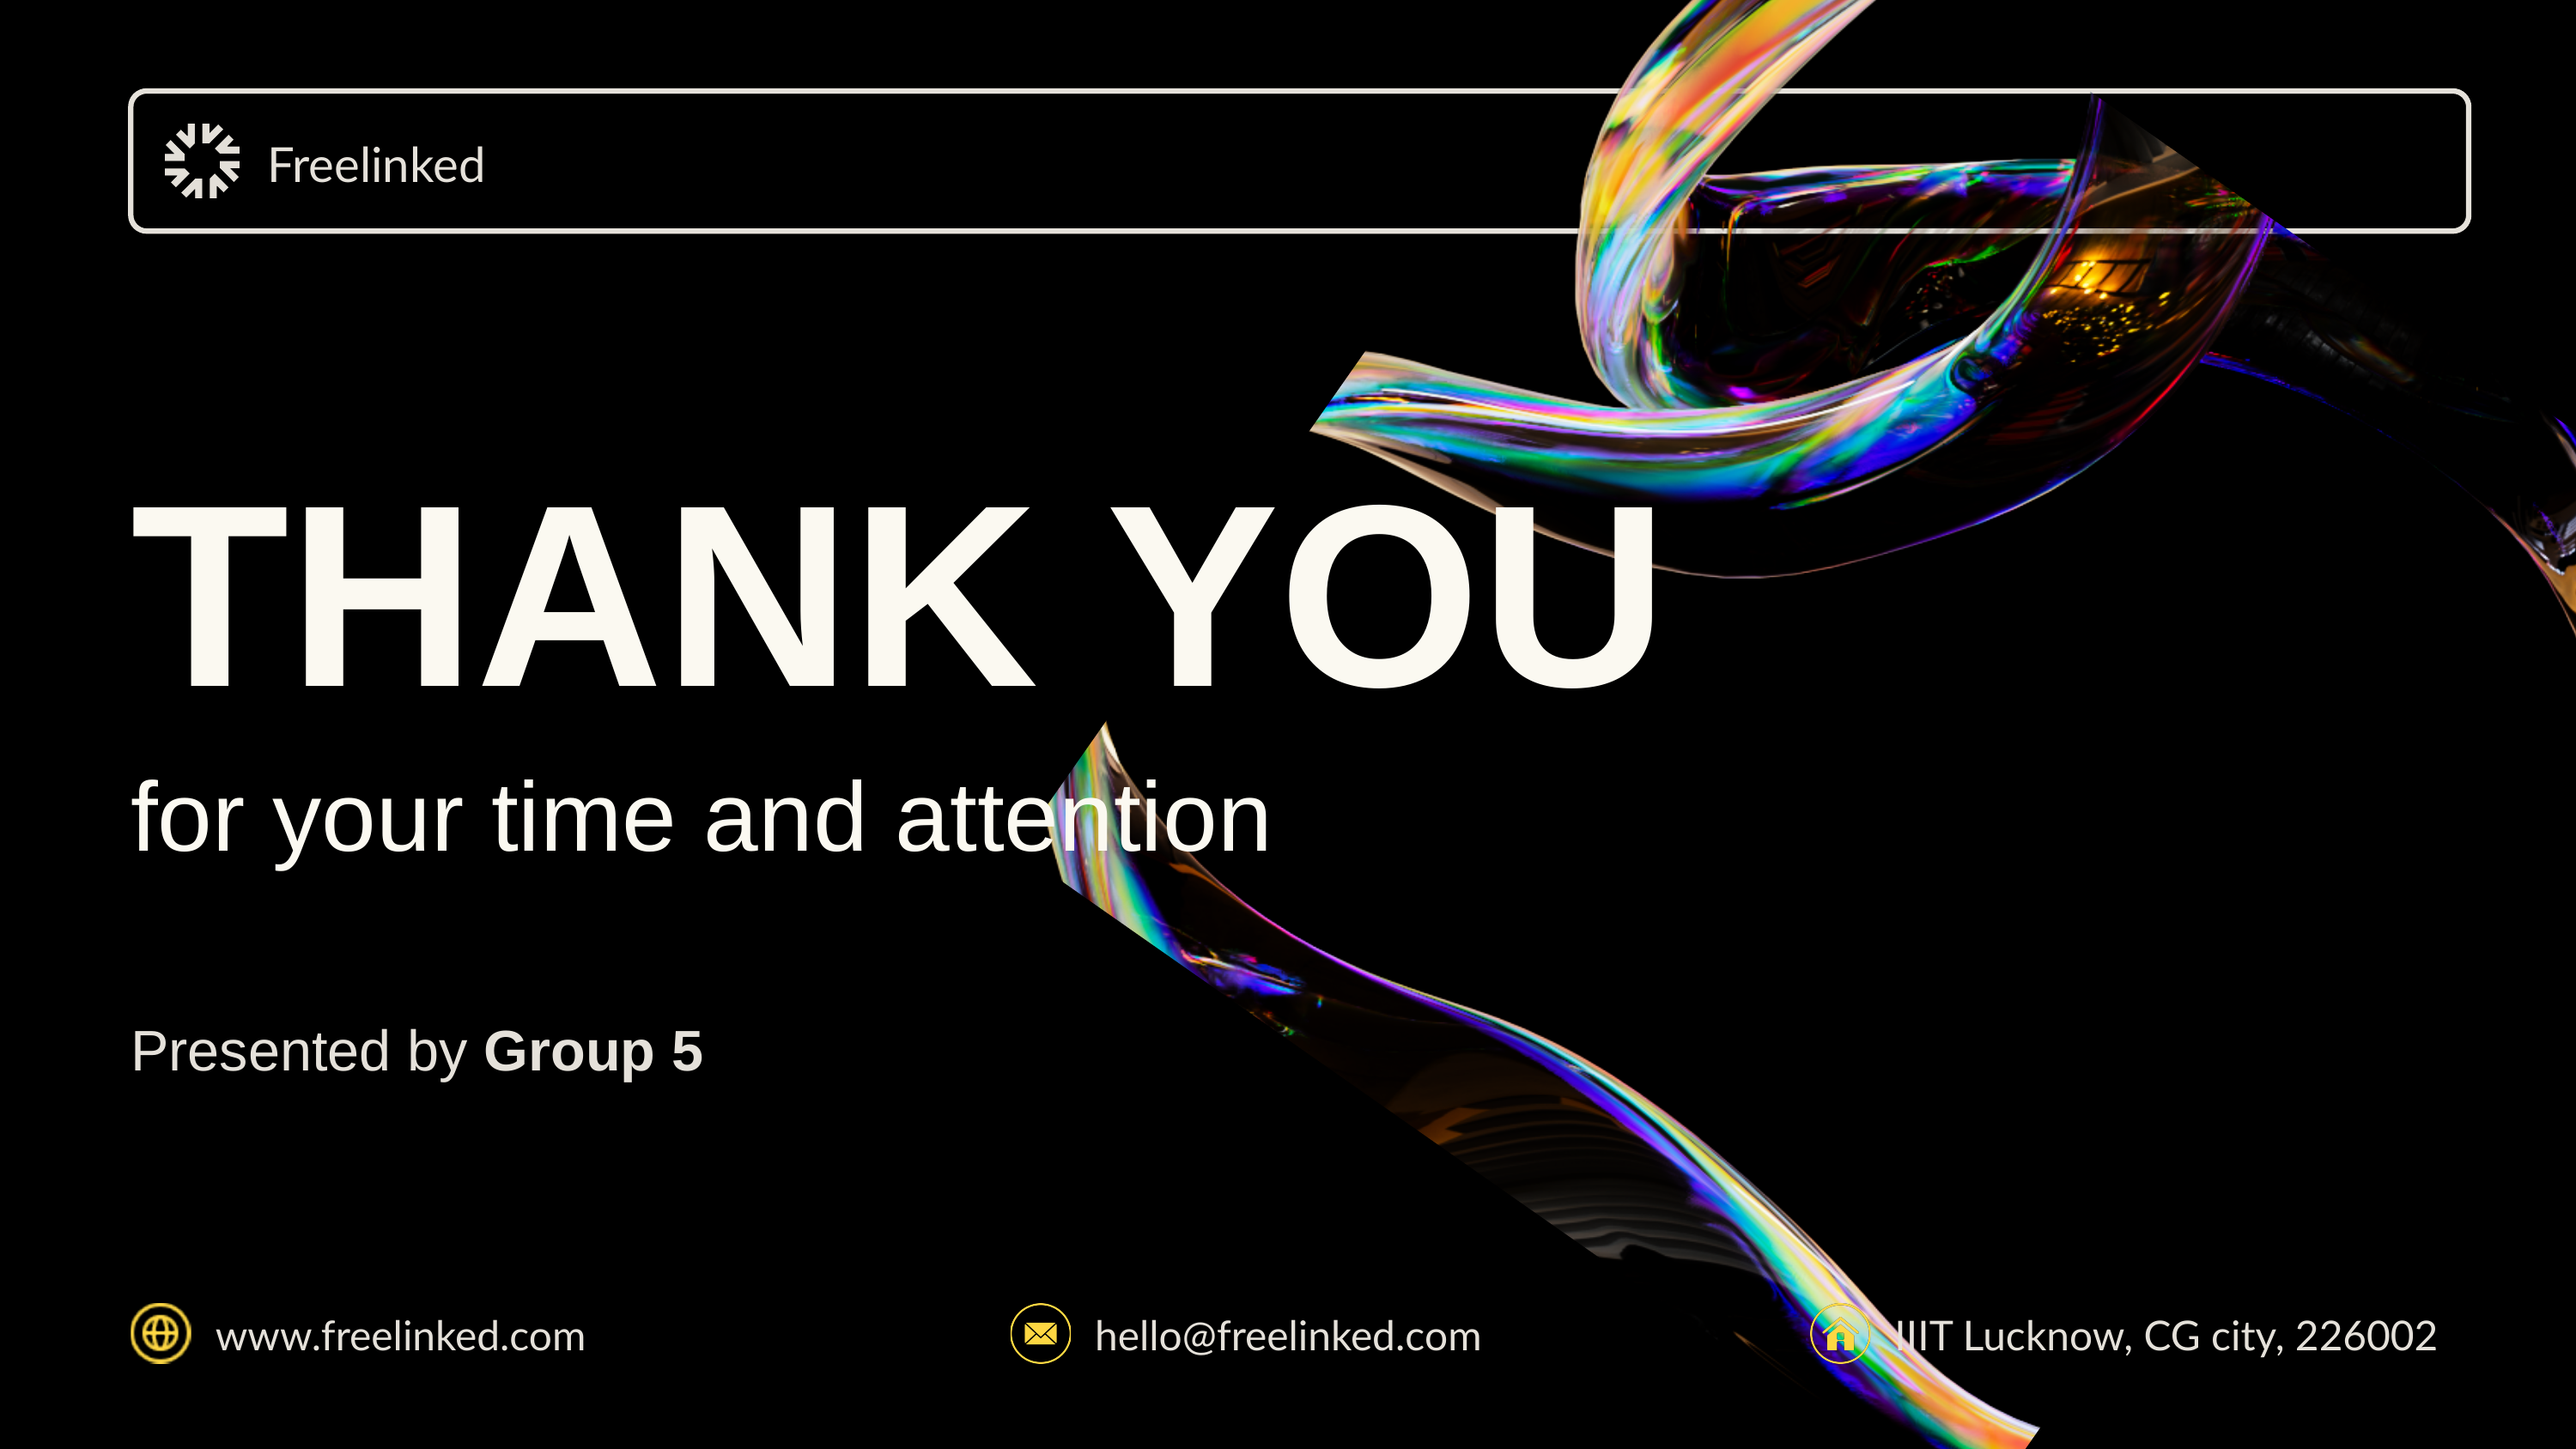

Freelinked
THANK YOU
for your time and attention
Presented by Group 5
www.freelinked.com
hello@freelinked.com
IIIT Lucknow, CG city, 226002